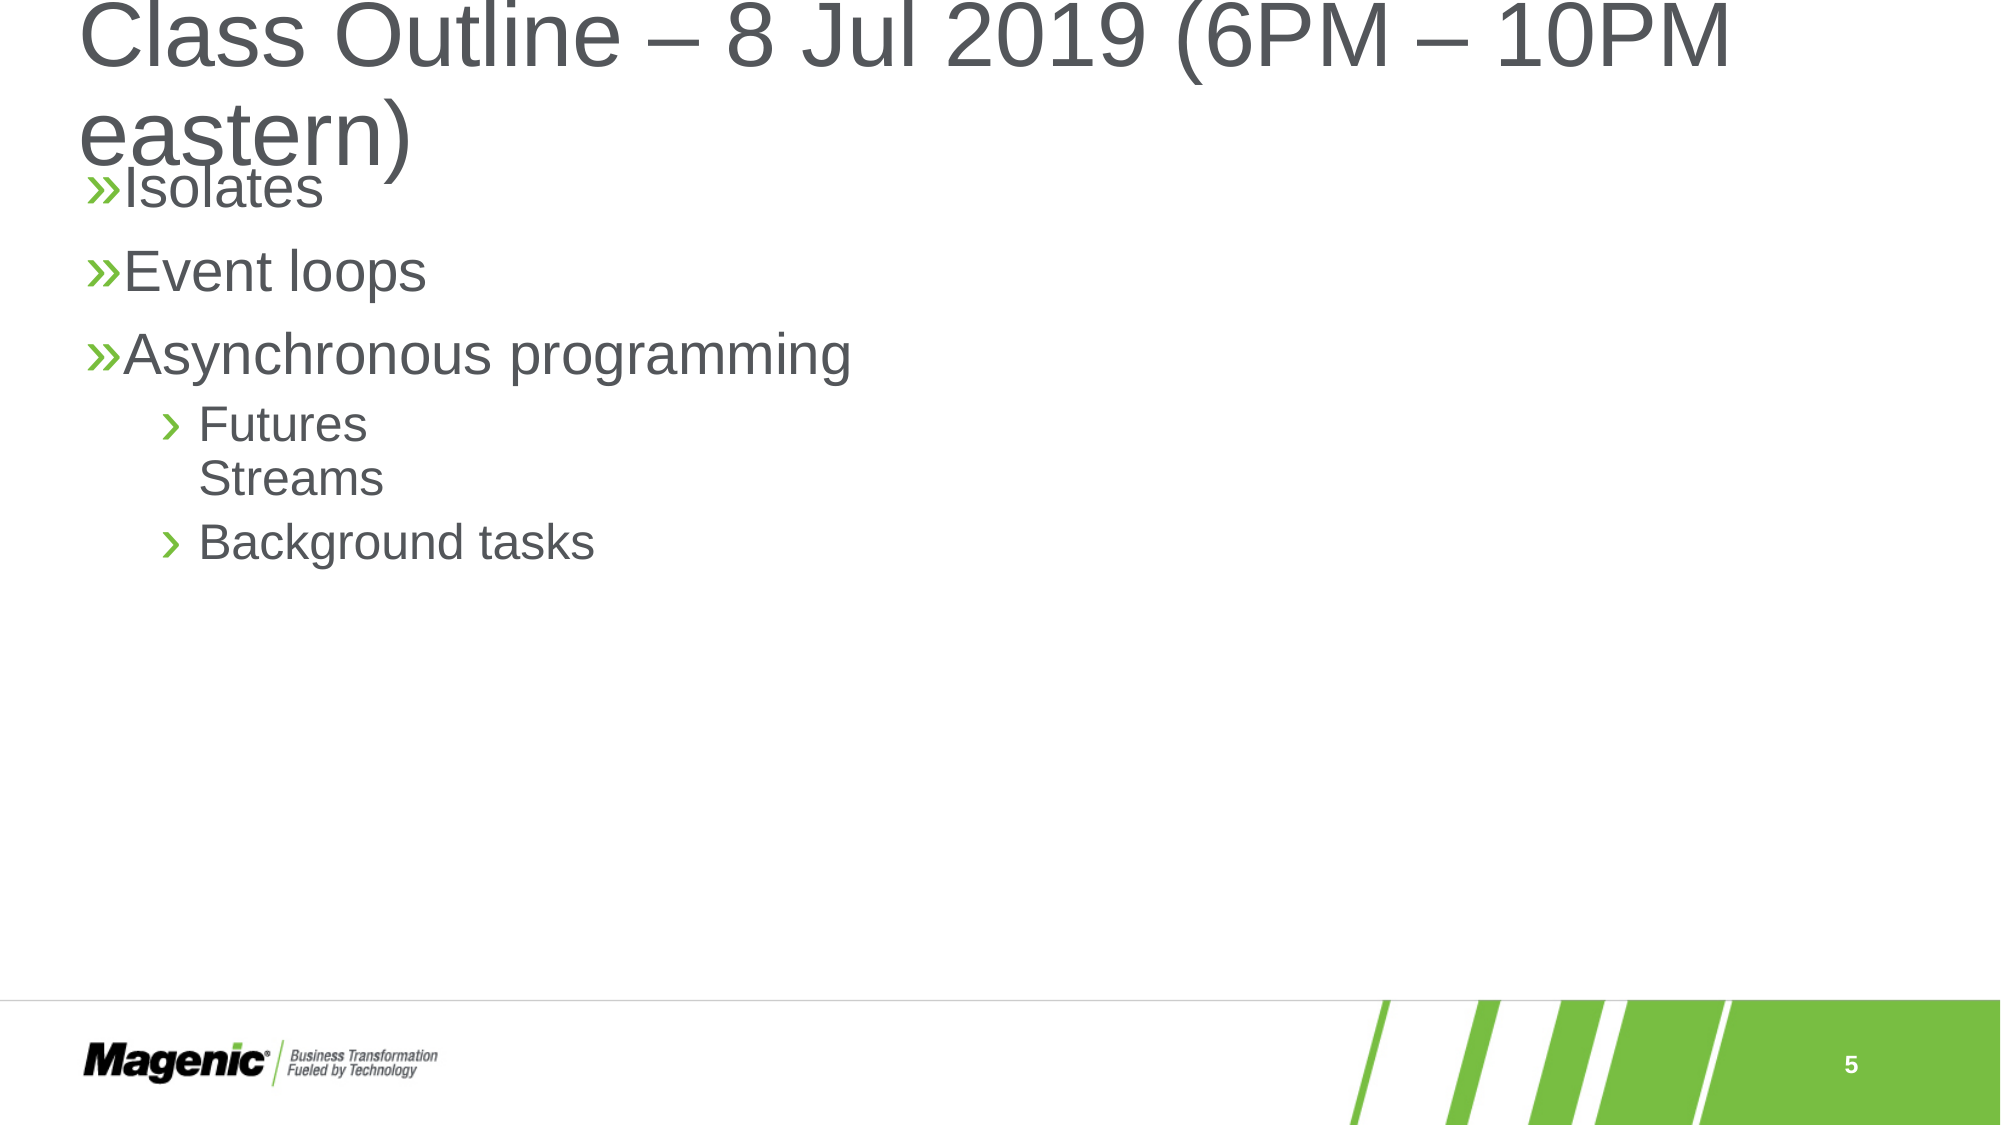

# Class Outline – 8 Jul 2019 (6PM – 10PM eastern)
Isolates
Event loops
Asynchronous programming
Futures
Streams
Background tasks